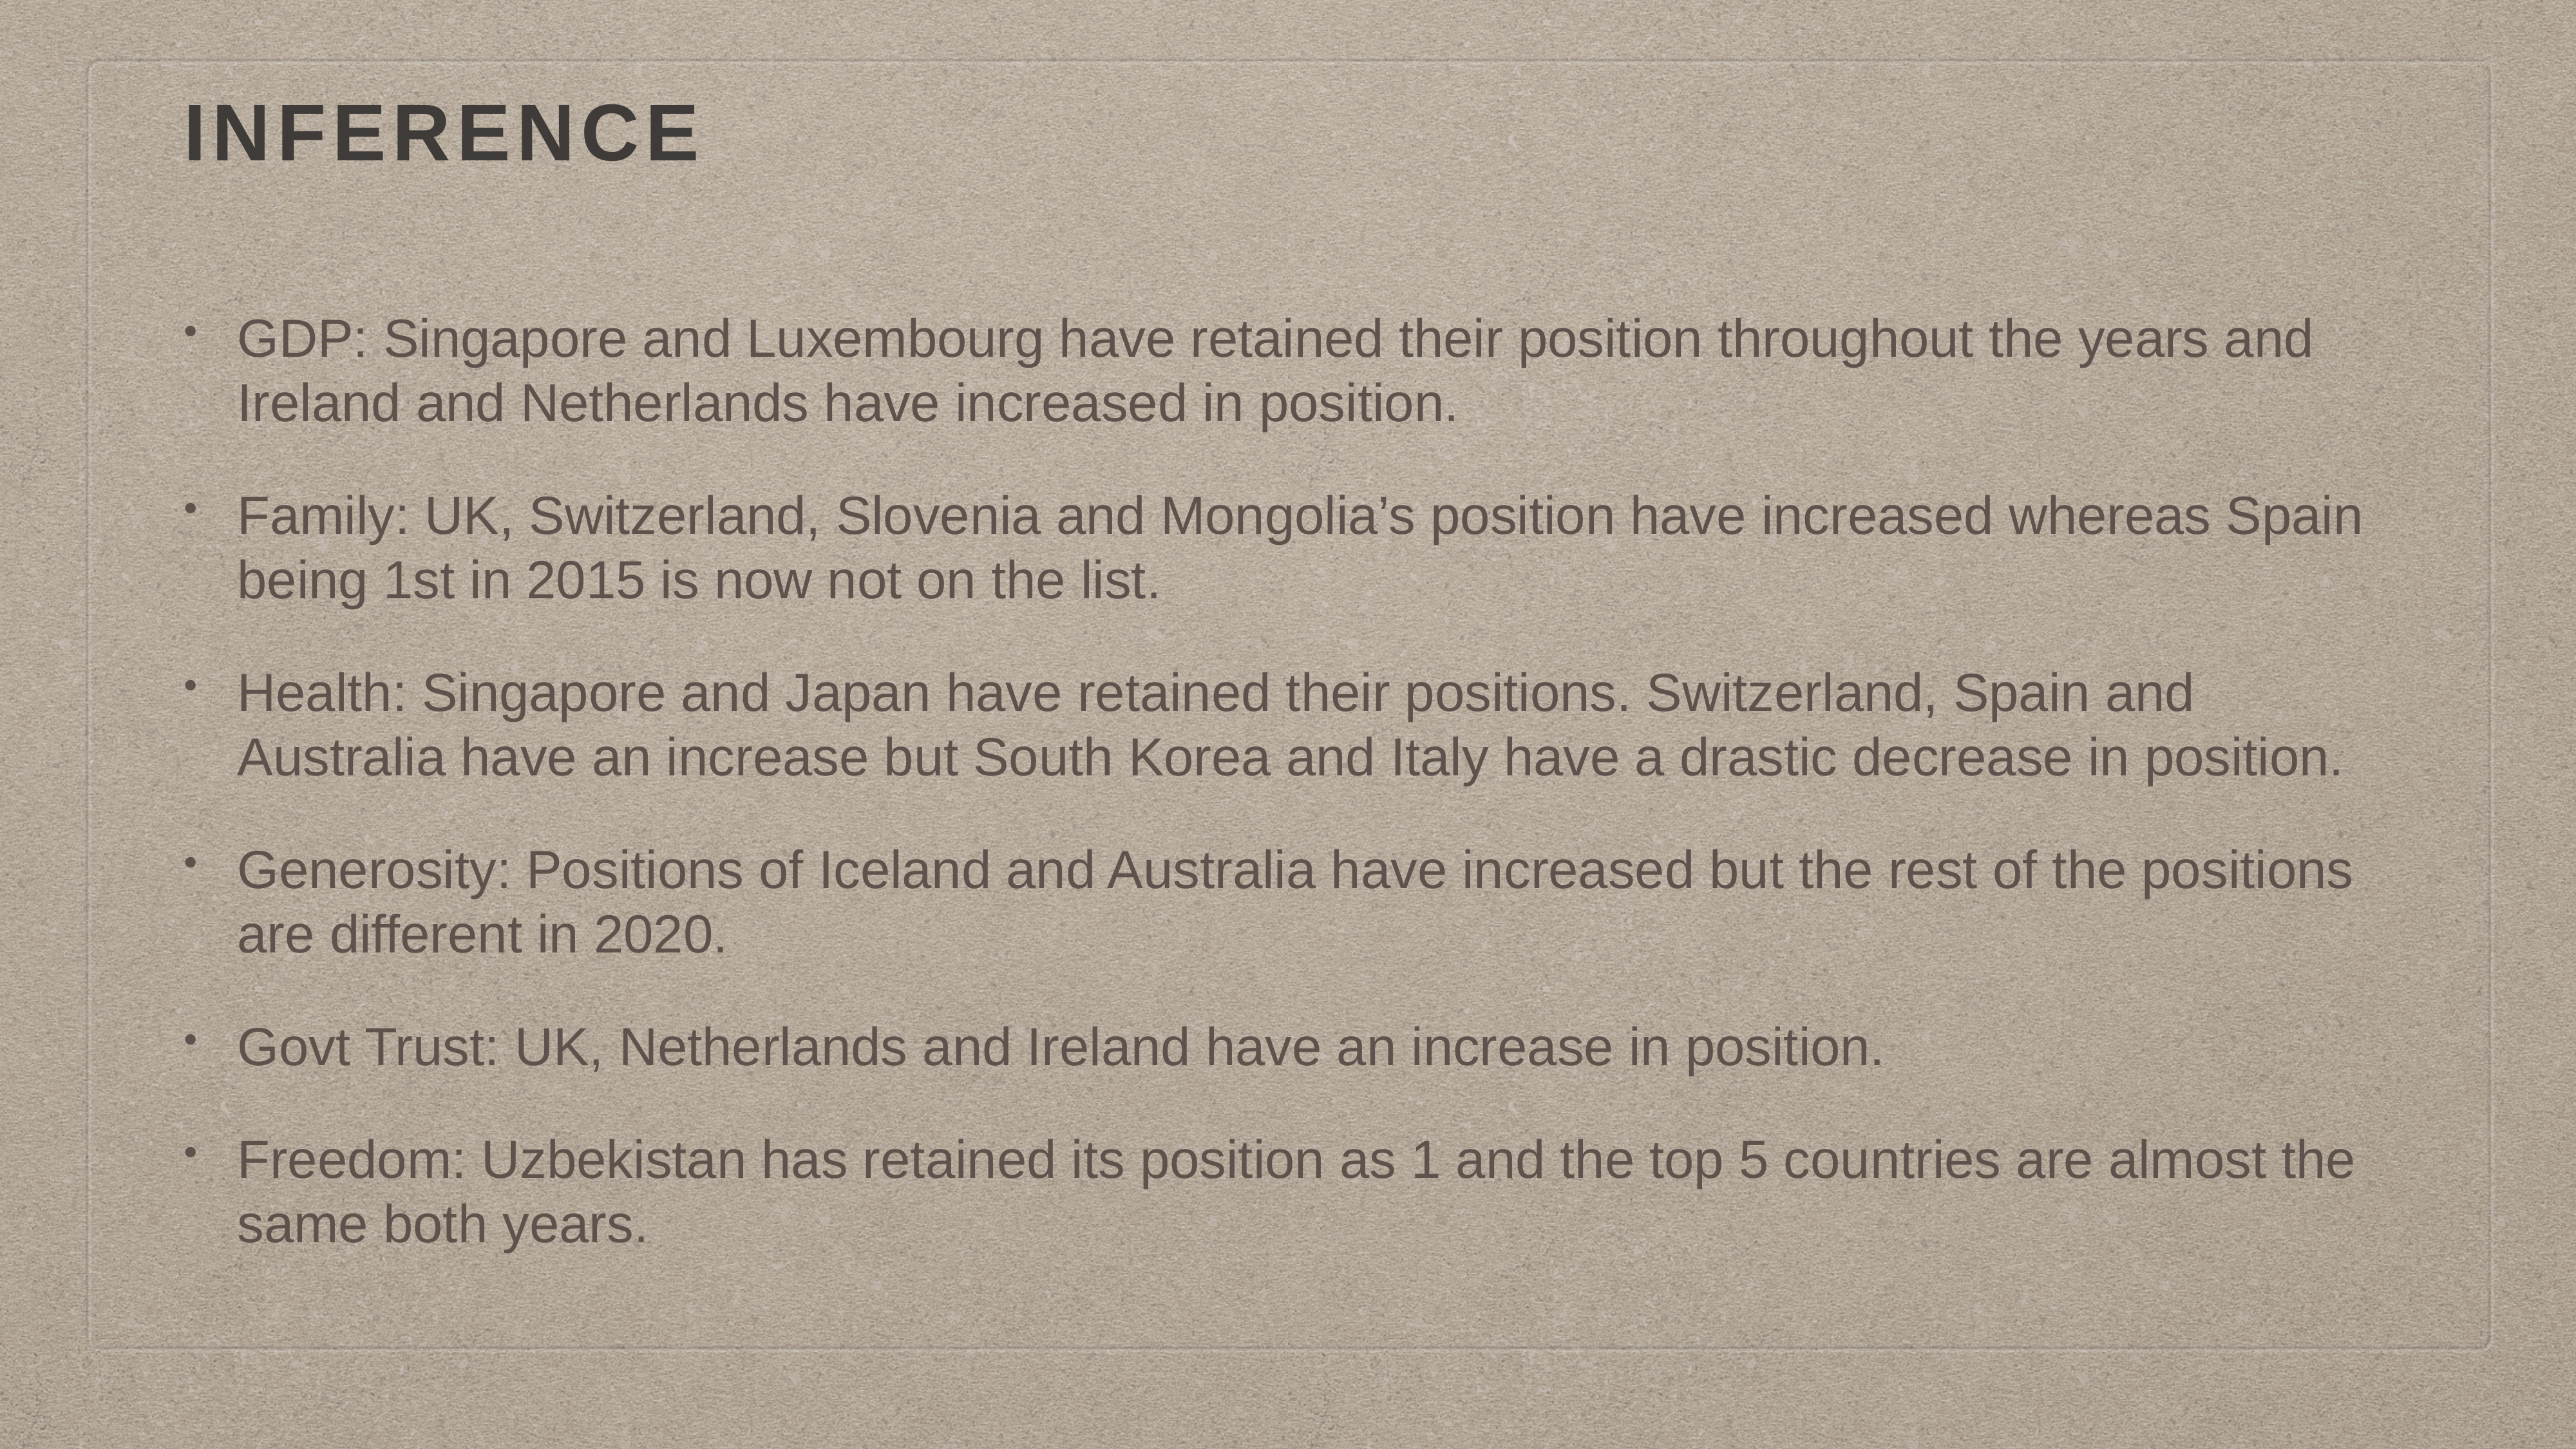

# Inference
GDP: Singapore and Luxembourg have retained their position throughout the years and Ireland and Netherlands have increased in position.
Family: UK, Switzerland, Slovenia and Mongolia’s position have increased whereas Spain being 1st in 2015 is now not on the list.
Health: Singapore and Japan have retained their positions. Switzerland, Spain and Australia have an increase but South Korea and Italy have a drastic decrease in position.
Generosity: Positions of Iceland and Australia have increased but the rest of the positions are different in 2020.
Govt Trust: UK, Netherlands and Ireland have an increase in position.
Freedom: Uzbekistan has retained its position as 1 and the top 5 countries are almost the same both years.